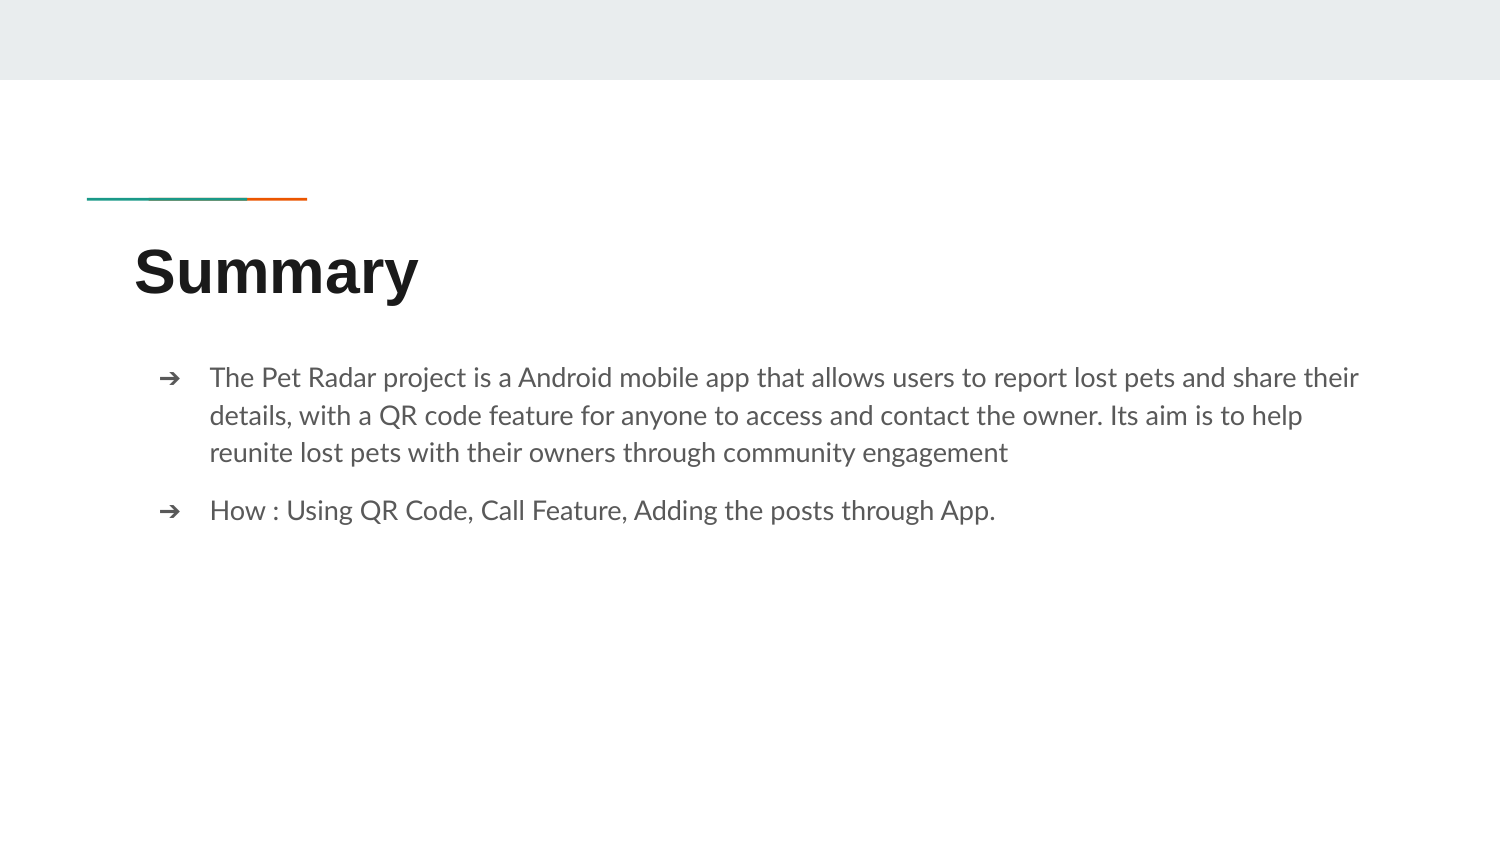

# Summary
The Pet Radar project is a Android mobile app that allows users to report lost pets and share their details, with a QR code feature for anyone to access and contact the owner. Its aim is to help reunite lost pets with their owners through community engagement
How : Using QR Code, Call Feature, Adding the posts through App.